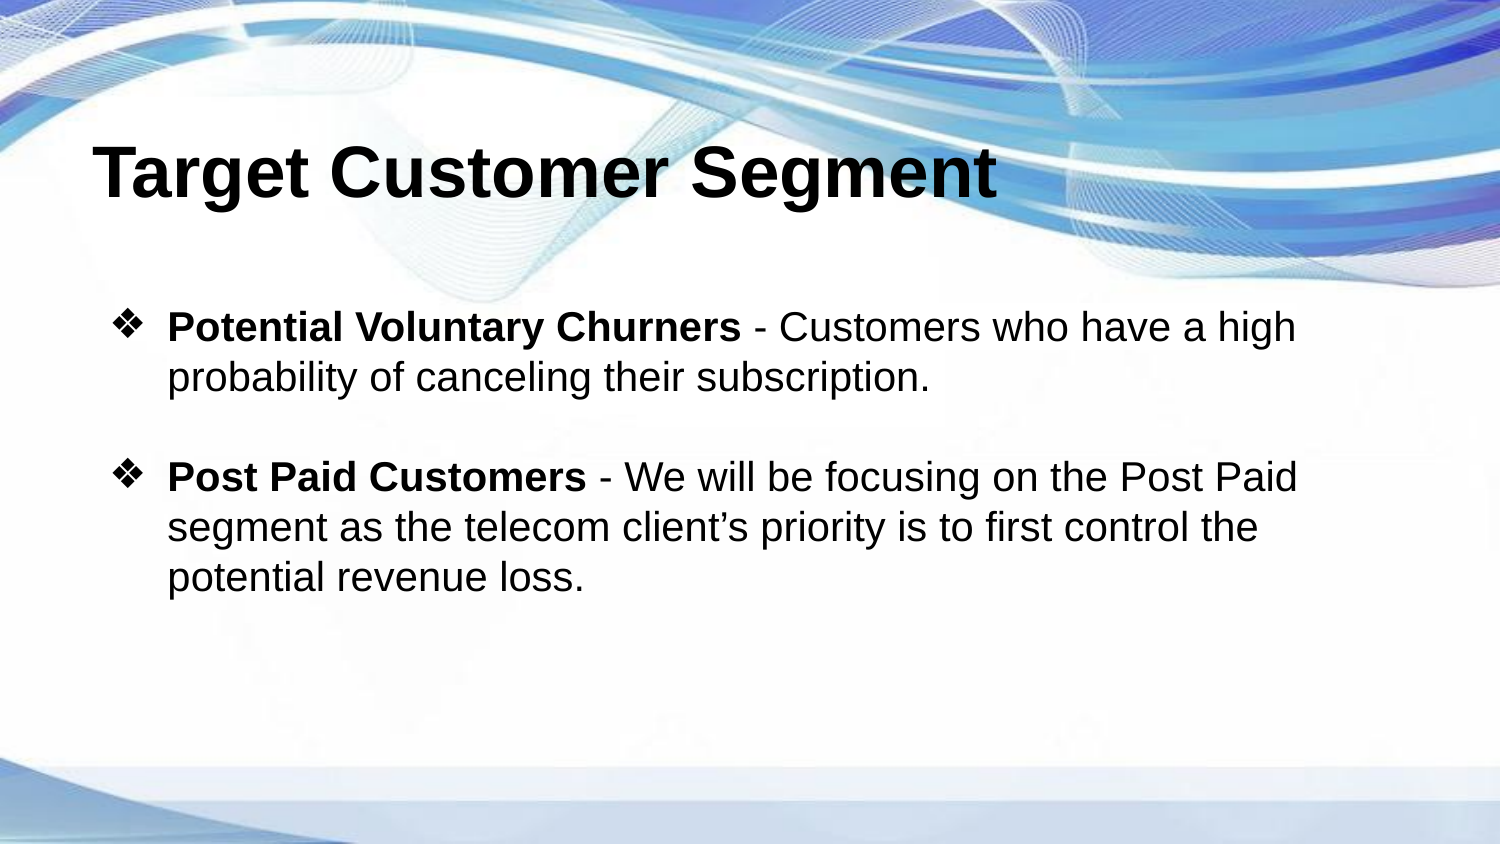

Target Customer Segment
Potential Voluntary Churners - Customers who have a high probability of canceling their subscription.

Post Paid Customers - We will be focusing on the Post Paid segment as the telecom client’s priority is to first control the potential revenue loss.